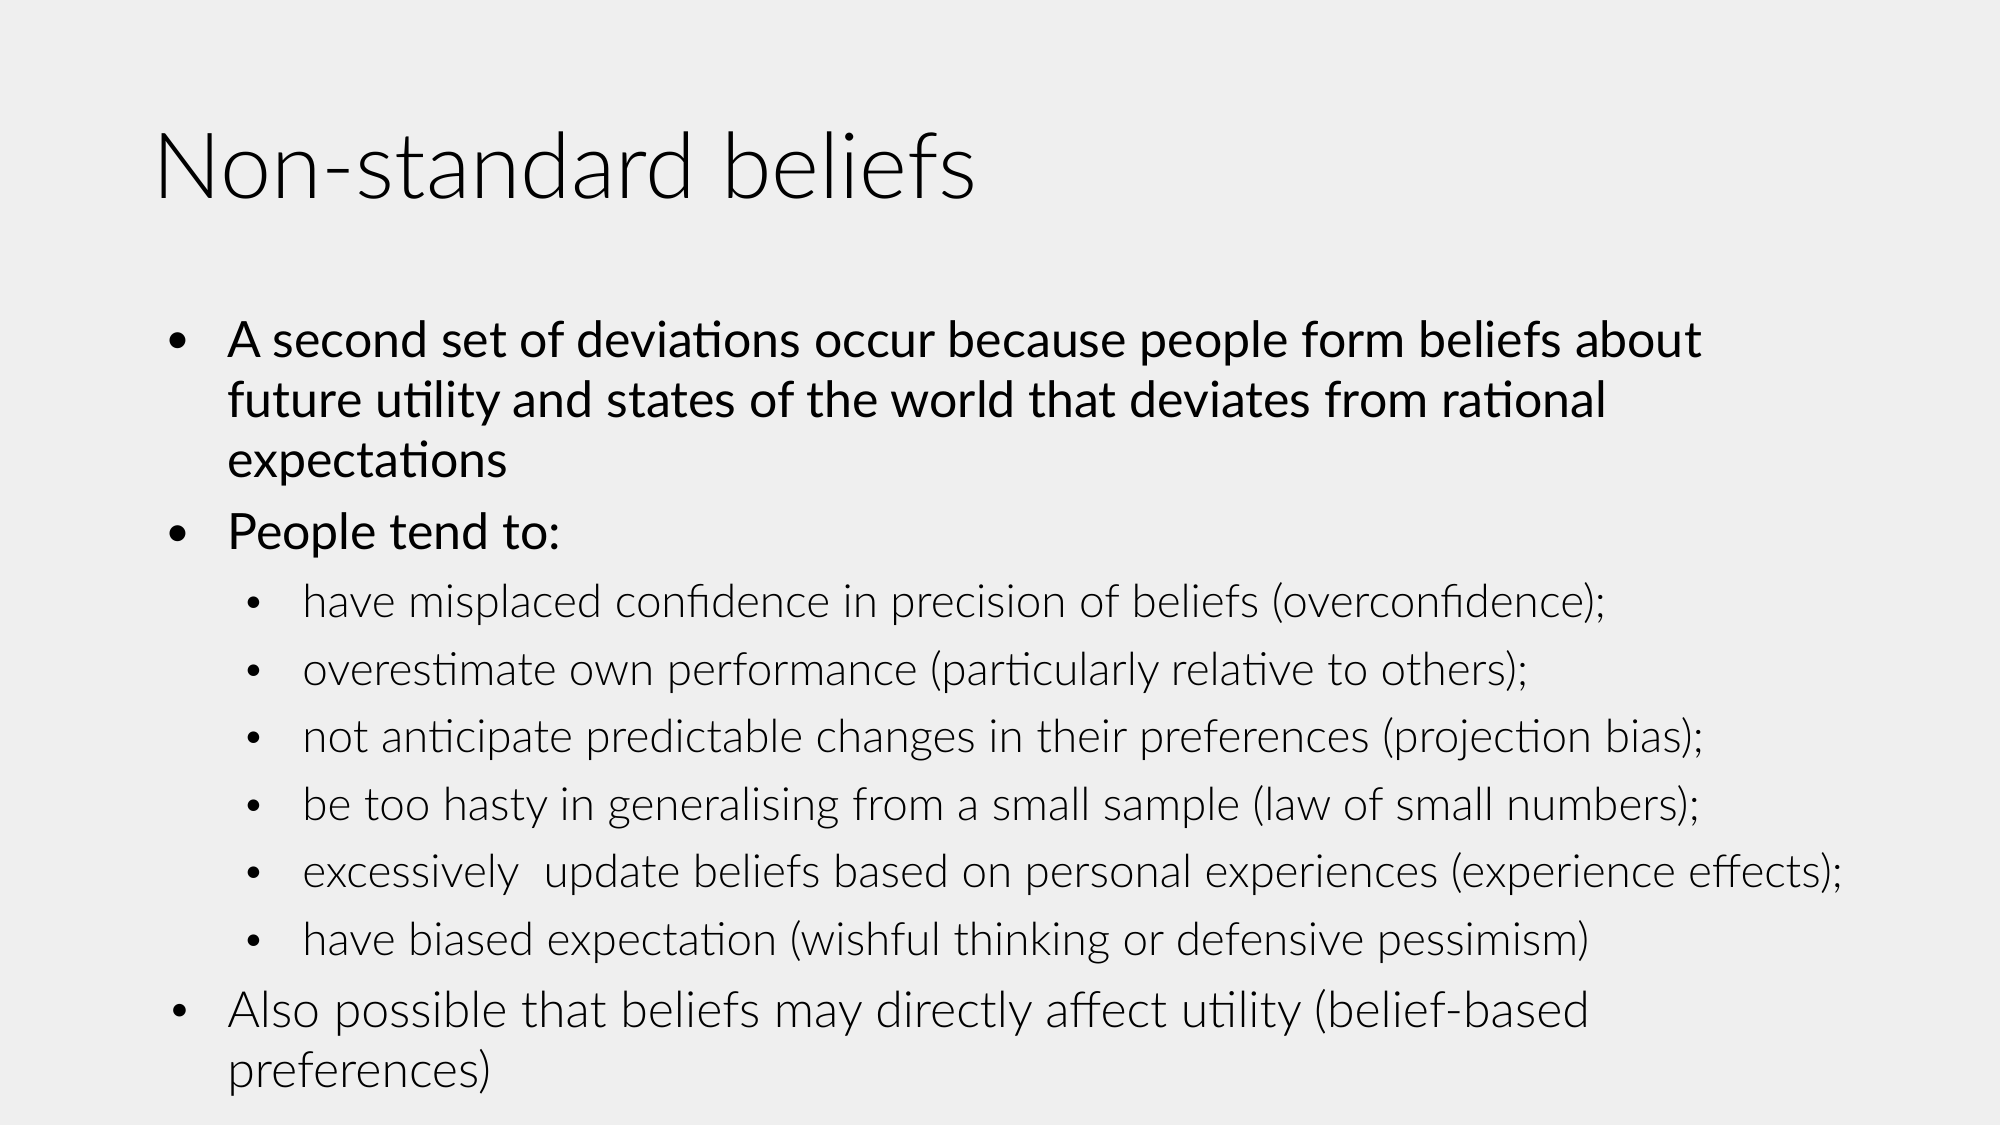

# Non-standard beliefs
A second set of deviations occur because people form beliefs about future utility and states of the world that deviates from rational expectations
People tend to:
have misplaced confidence in precision of beliefs (overconfidence);
overestimate own performance (particularly relative to others);
not anticipate predictable changes in their preferences (projection bias);
be too hasty in generalising from a small sample (law of small numbers);
excessively  update beliefs based on personal experiences (experience effects);
have biased expectation (wishful thinking or defensive pessimism)
Also possible that beliefs may directly affect utility (belief-based preferences)